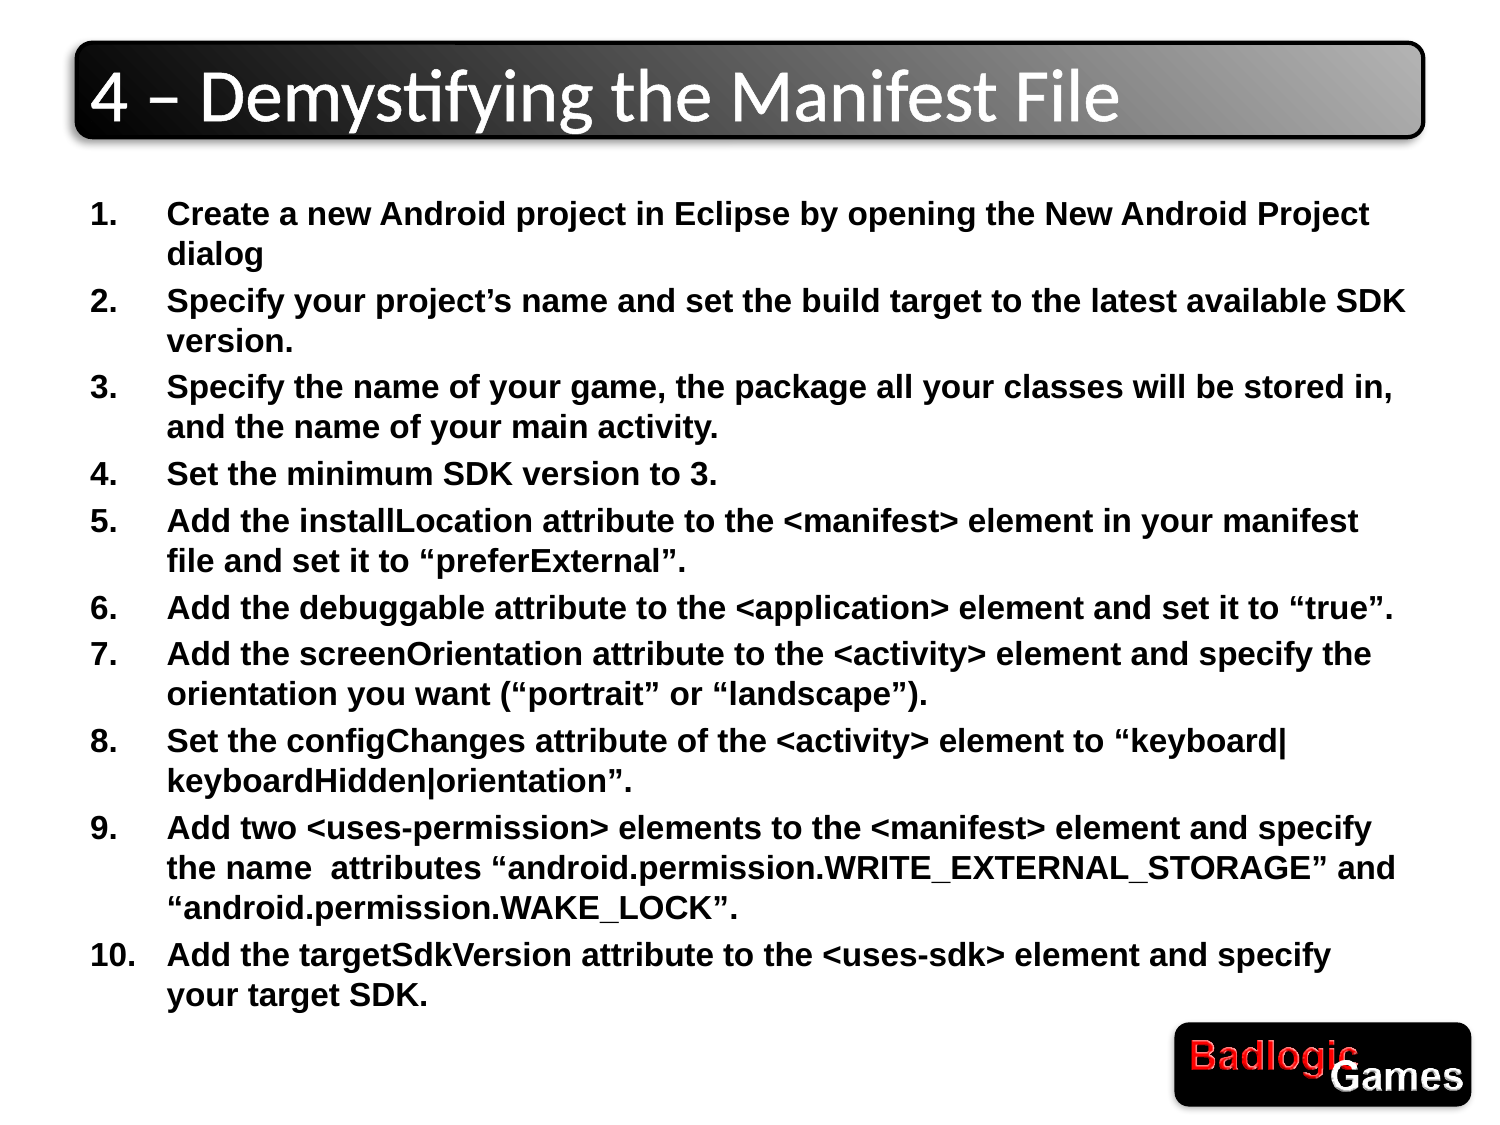

# 4 – Demystifying the Manifest File
Create a new Android project in Eclipse by opening the New Android Project dialog
Specify your project’s name and set the build target to the latest available SDK version.
Specify the name of your game, the package all your classes will be stored in, and the name of your main activity.
Set the minimum SDK version to 3.
Add the installLocation attribute to the <manifest> element in your manifest file and set it to “preferExternal”.
Add the debuggable attribute to the <application> element and set it to “true”.
Add the screenOrientation attribute to the <activity> element and specify the orientation you want (“portrait” or “landscape”).
Set the configChanges attribute of the <activity> element to “keyboard|keyboardHidden|orientation”.
Add two <uses-permission> elements to the <manifest> element and specify the name  attributes “android.permission.WRITE_EXTERNAL_STORAGE” and “android.permission.WAKE_LOCK”.
Add the targetSdkVersion attribute to the <uses-sdk> element and specify your target SDK.